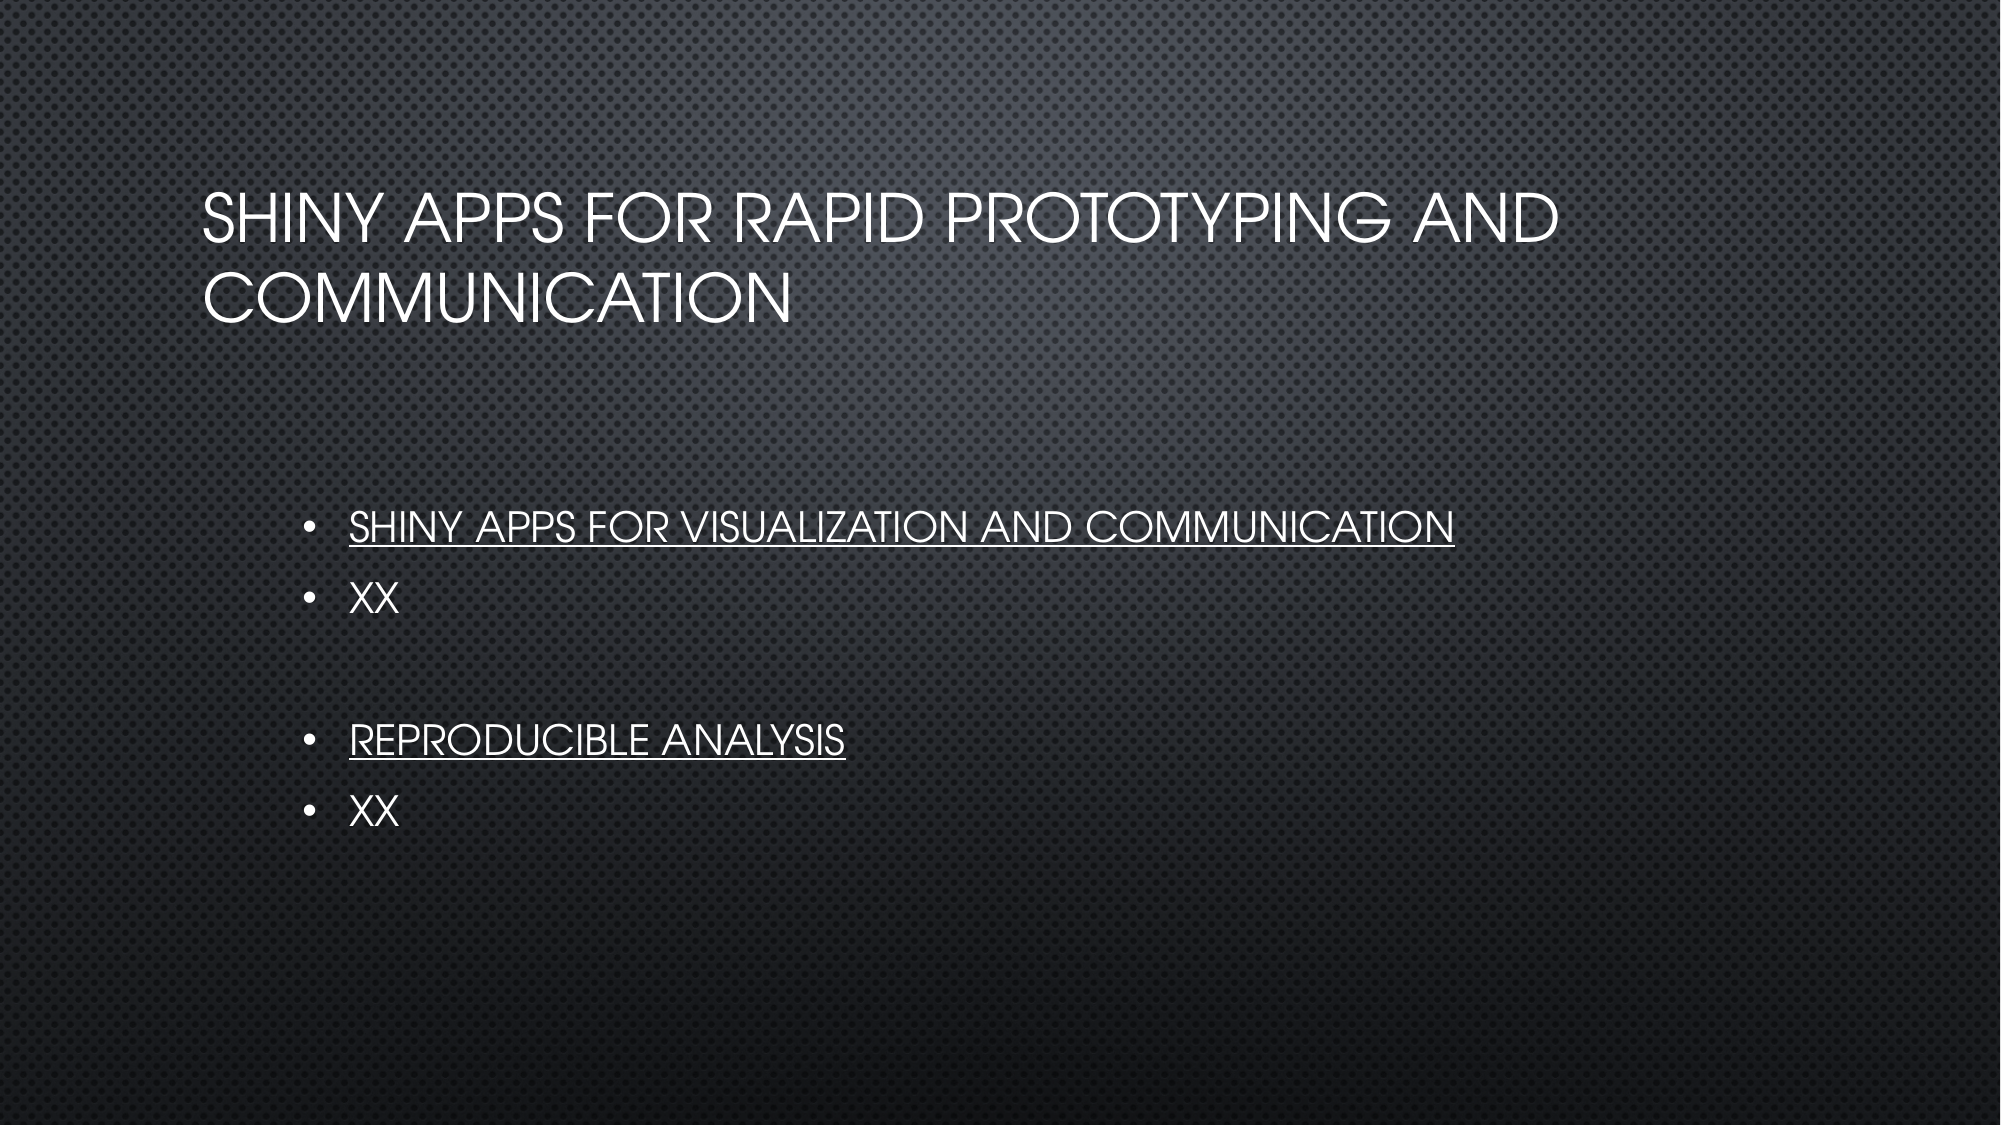

# Shiny apps for rapid prototyping and communication
shiny apps for visualization and communication
xx

Reproducible analysis
xx